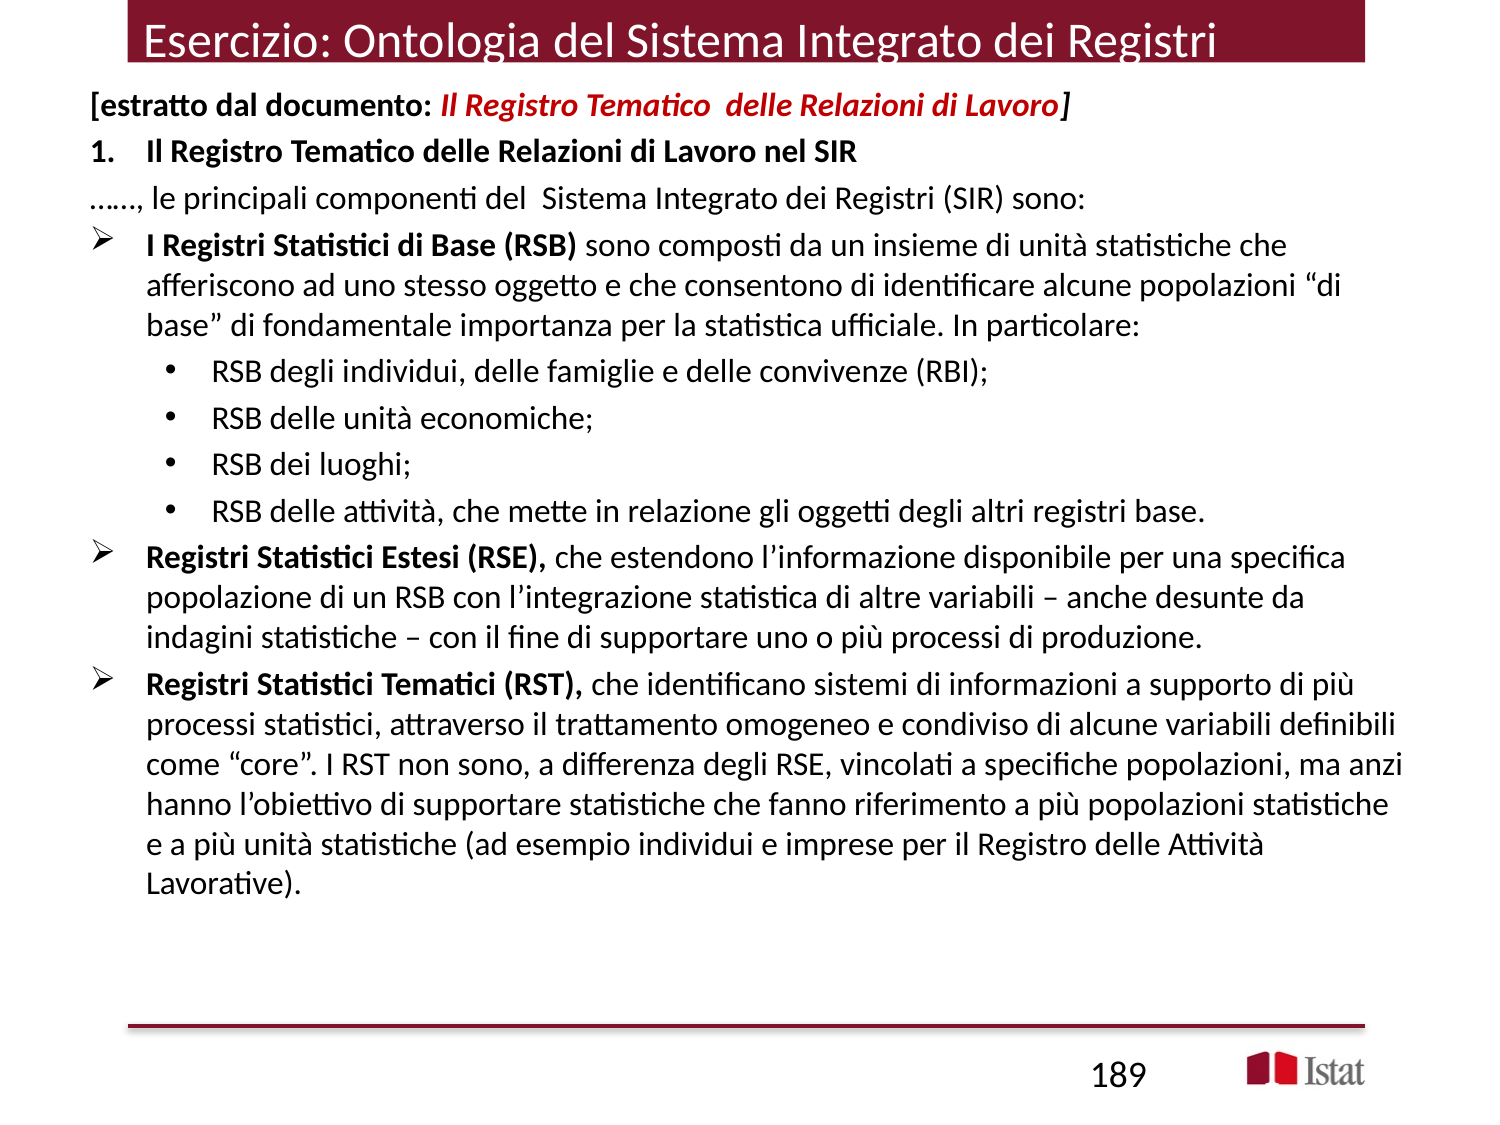

Esercizio: Ontologia del Sistema Integrato dei Registri
[estratto dal documento: Il Registro Tematico  delle Relazioni di Lavoro]
Il Registro Tematico delle Relazioni di Lavoro nel SIR
……, le principali componenti del  Sistema Integrato dei Registri (SIR) sono:
I Registri Statistici di Base (RSB) sono composti da un insieme di unità statistiche che afferiscono ad uno stesso oggetto e che consentono di identificare alcune popolazioni “di base” di fondamentale importanza per la statistica ufficiale. In particolare:
RSB degli individui, delle famiglie e delle convivenze (RBI);
RSB delle unità economiche;
RSB dei luoghi;
RSB delle attività, che mette in relazione gli oggetti degli altri registri base.
Registri Statistici Estesi (RSE), che estendono l’informazione disponibile per una specifica popolazione di un RSB con l’integrazione statistica di altre variabili – anche desunte da indagini statistiche – con il fine di supportare uno o più processi di produzione.
Registri Statistici Tematici (RST), che identificano sistemi di informazioni a supporto di più processi statistici, attraverso il trattamento omogeneo e condiviso di alcune variabili definibili come “core”. I RST non sono, a differenza degli RSE, vincolati a specifiche popolazioni, ma anzi hanno l’obiettivo di supportare statistiche che fanno riferimento a più popolazioni statistiche e a più unità statistiche (ad esempio individui e imprese per il Registro delle Attività Lavorative).

189